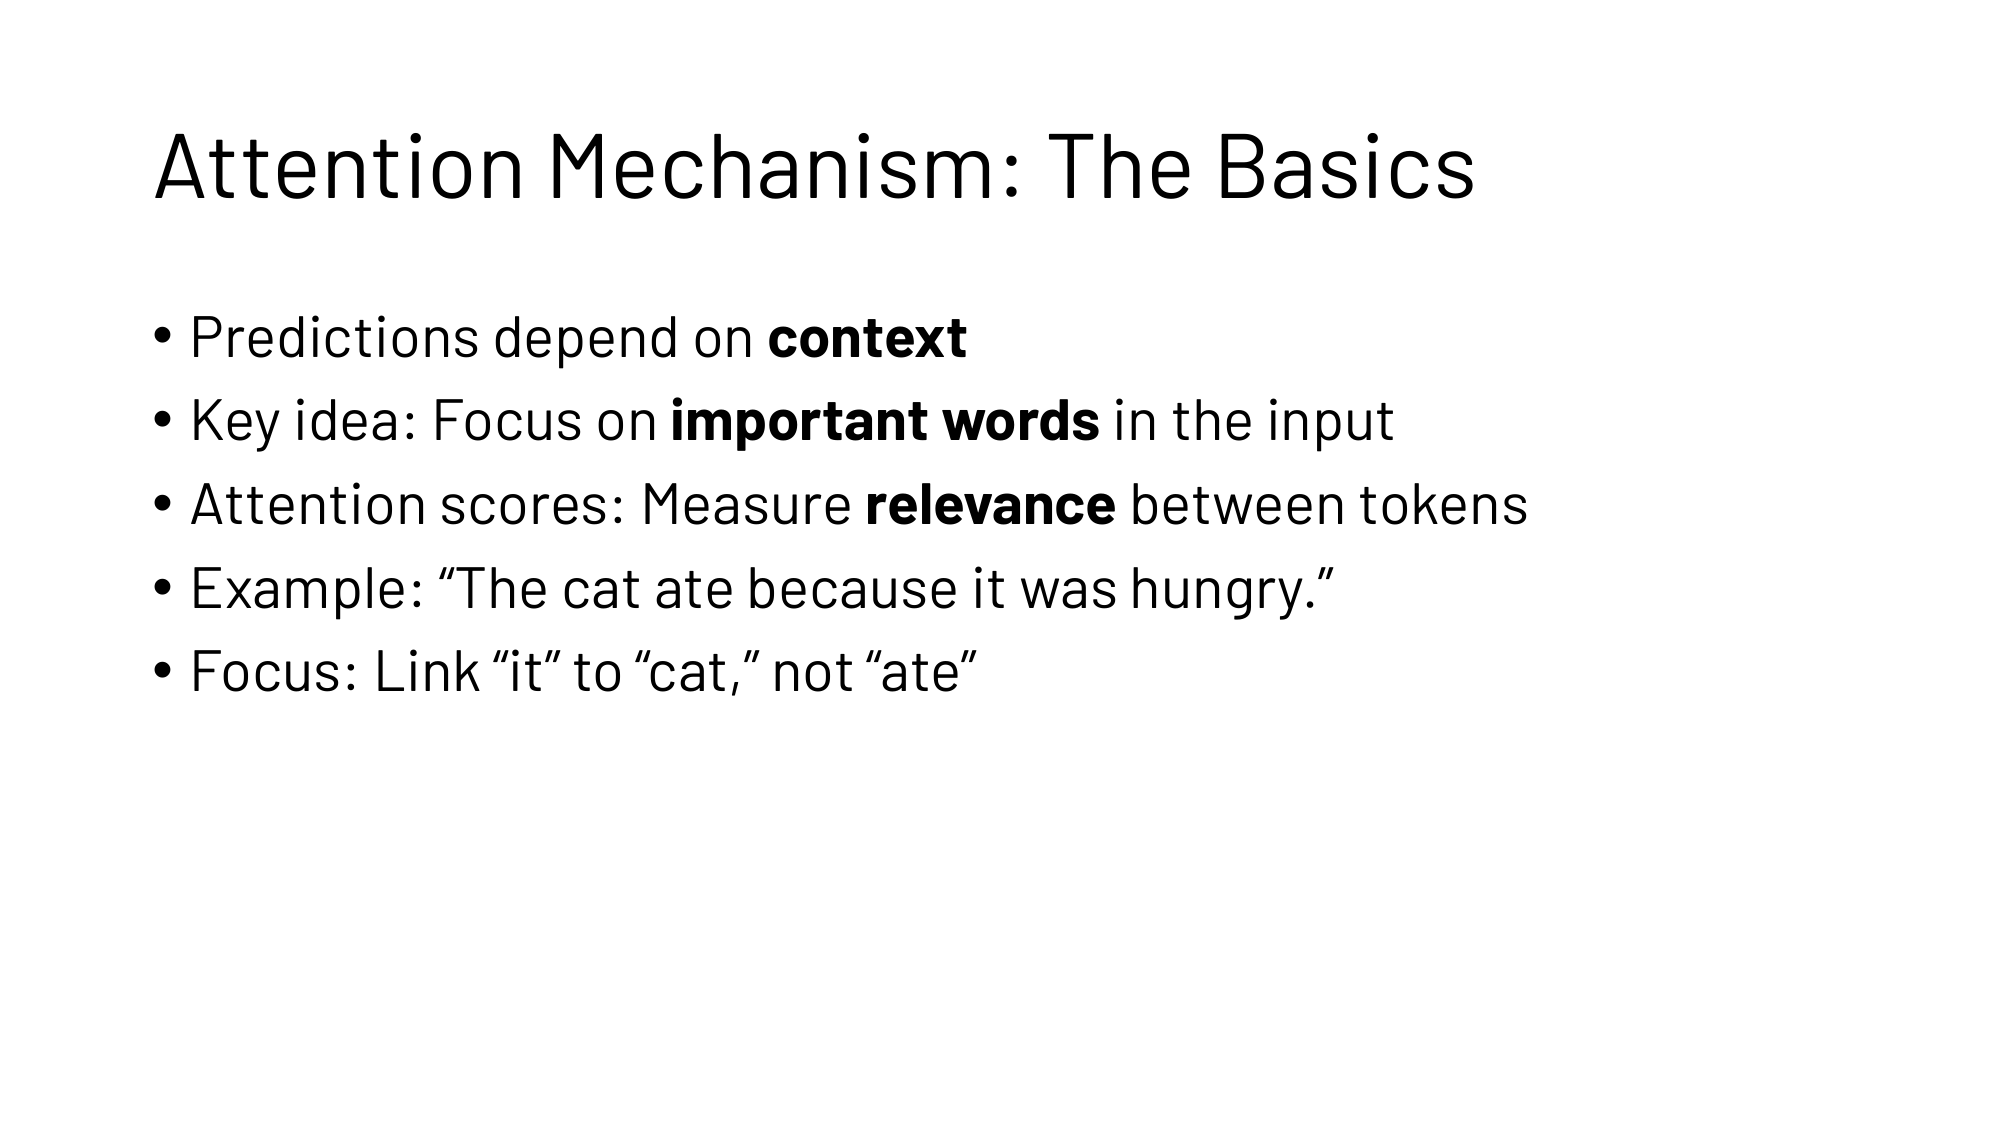

# Attention Mechanism: The Basics
Predictions depend on context
Key idea: Focus on important words in the input
Attention scores: Measure relevance between tokens
Example: “The cat ate because it was hungry.”
Focus: Link “it” to “cat,” not “ate”